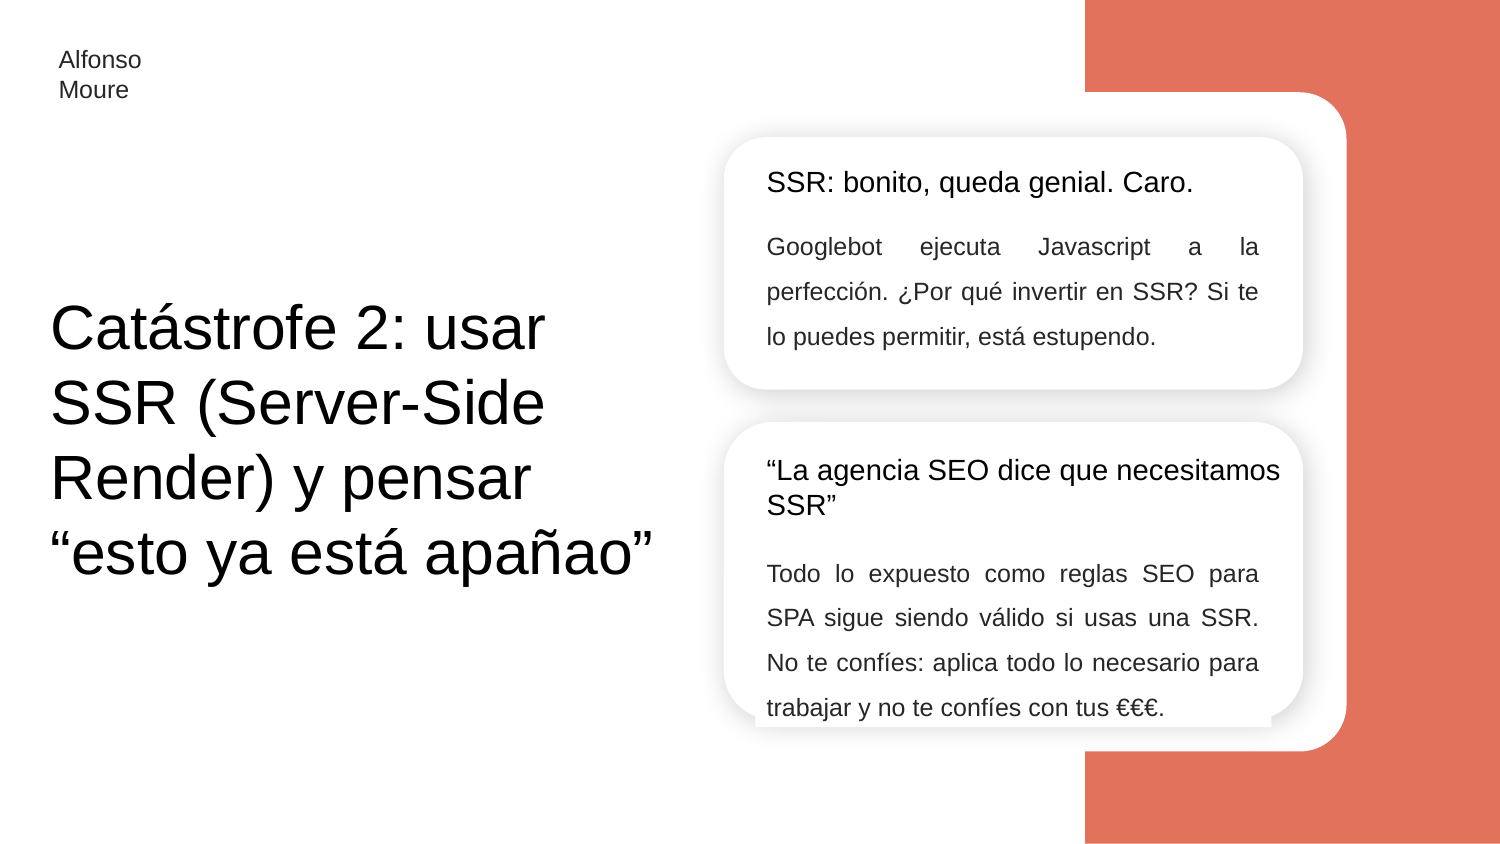

Alfonso Moure

SSR: bonito, queda genial. Caro.
Googlebot ejecuta Javascript a la perfección. ¿Por qué invertir en SSR? Si te lo puedes permitir, está estupendo.
Catástrofe 2: usar SSR (Server-Side Render) y pensar “esto ya está apañao”

“La agencia SEO dice que necesitamos SSR”
Todo lo expuesto como reglas SEO para SPA sigue siendo válido si usas una SSR. No te confíes: aplica todo lo necesario para trabajar y no te confíes con tus €€€.